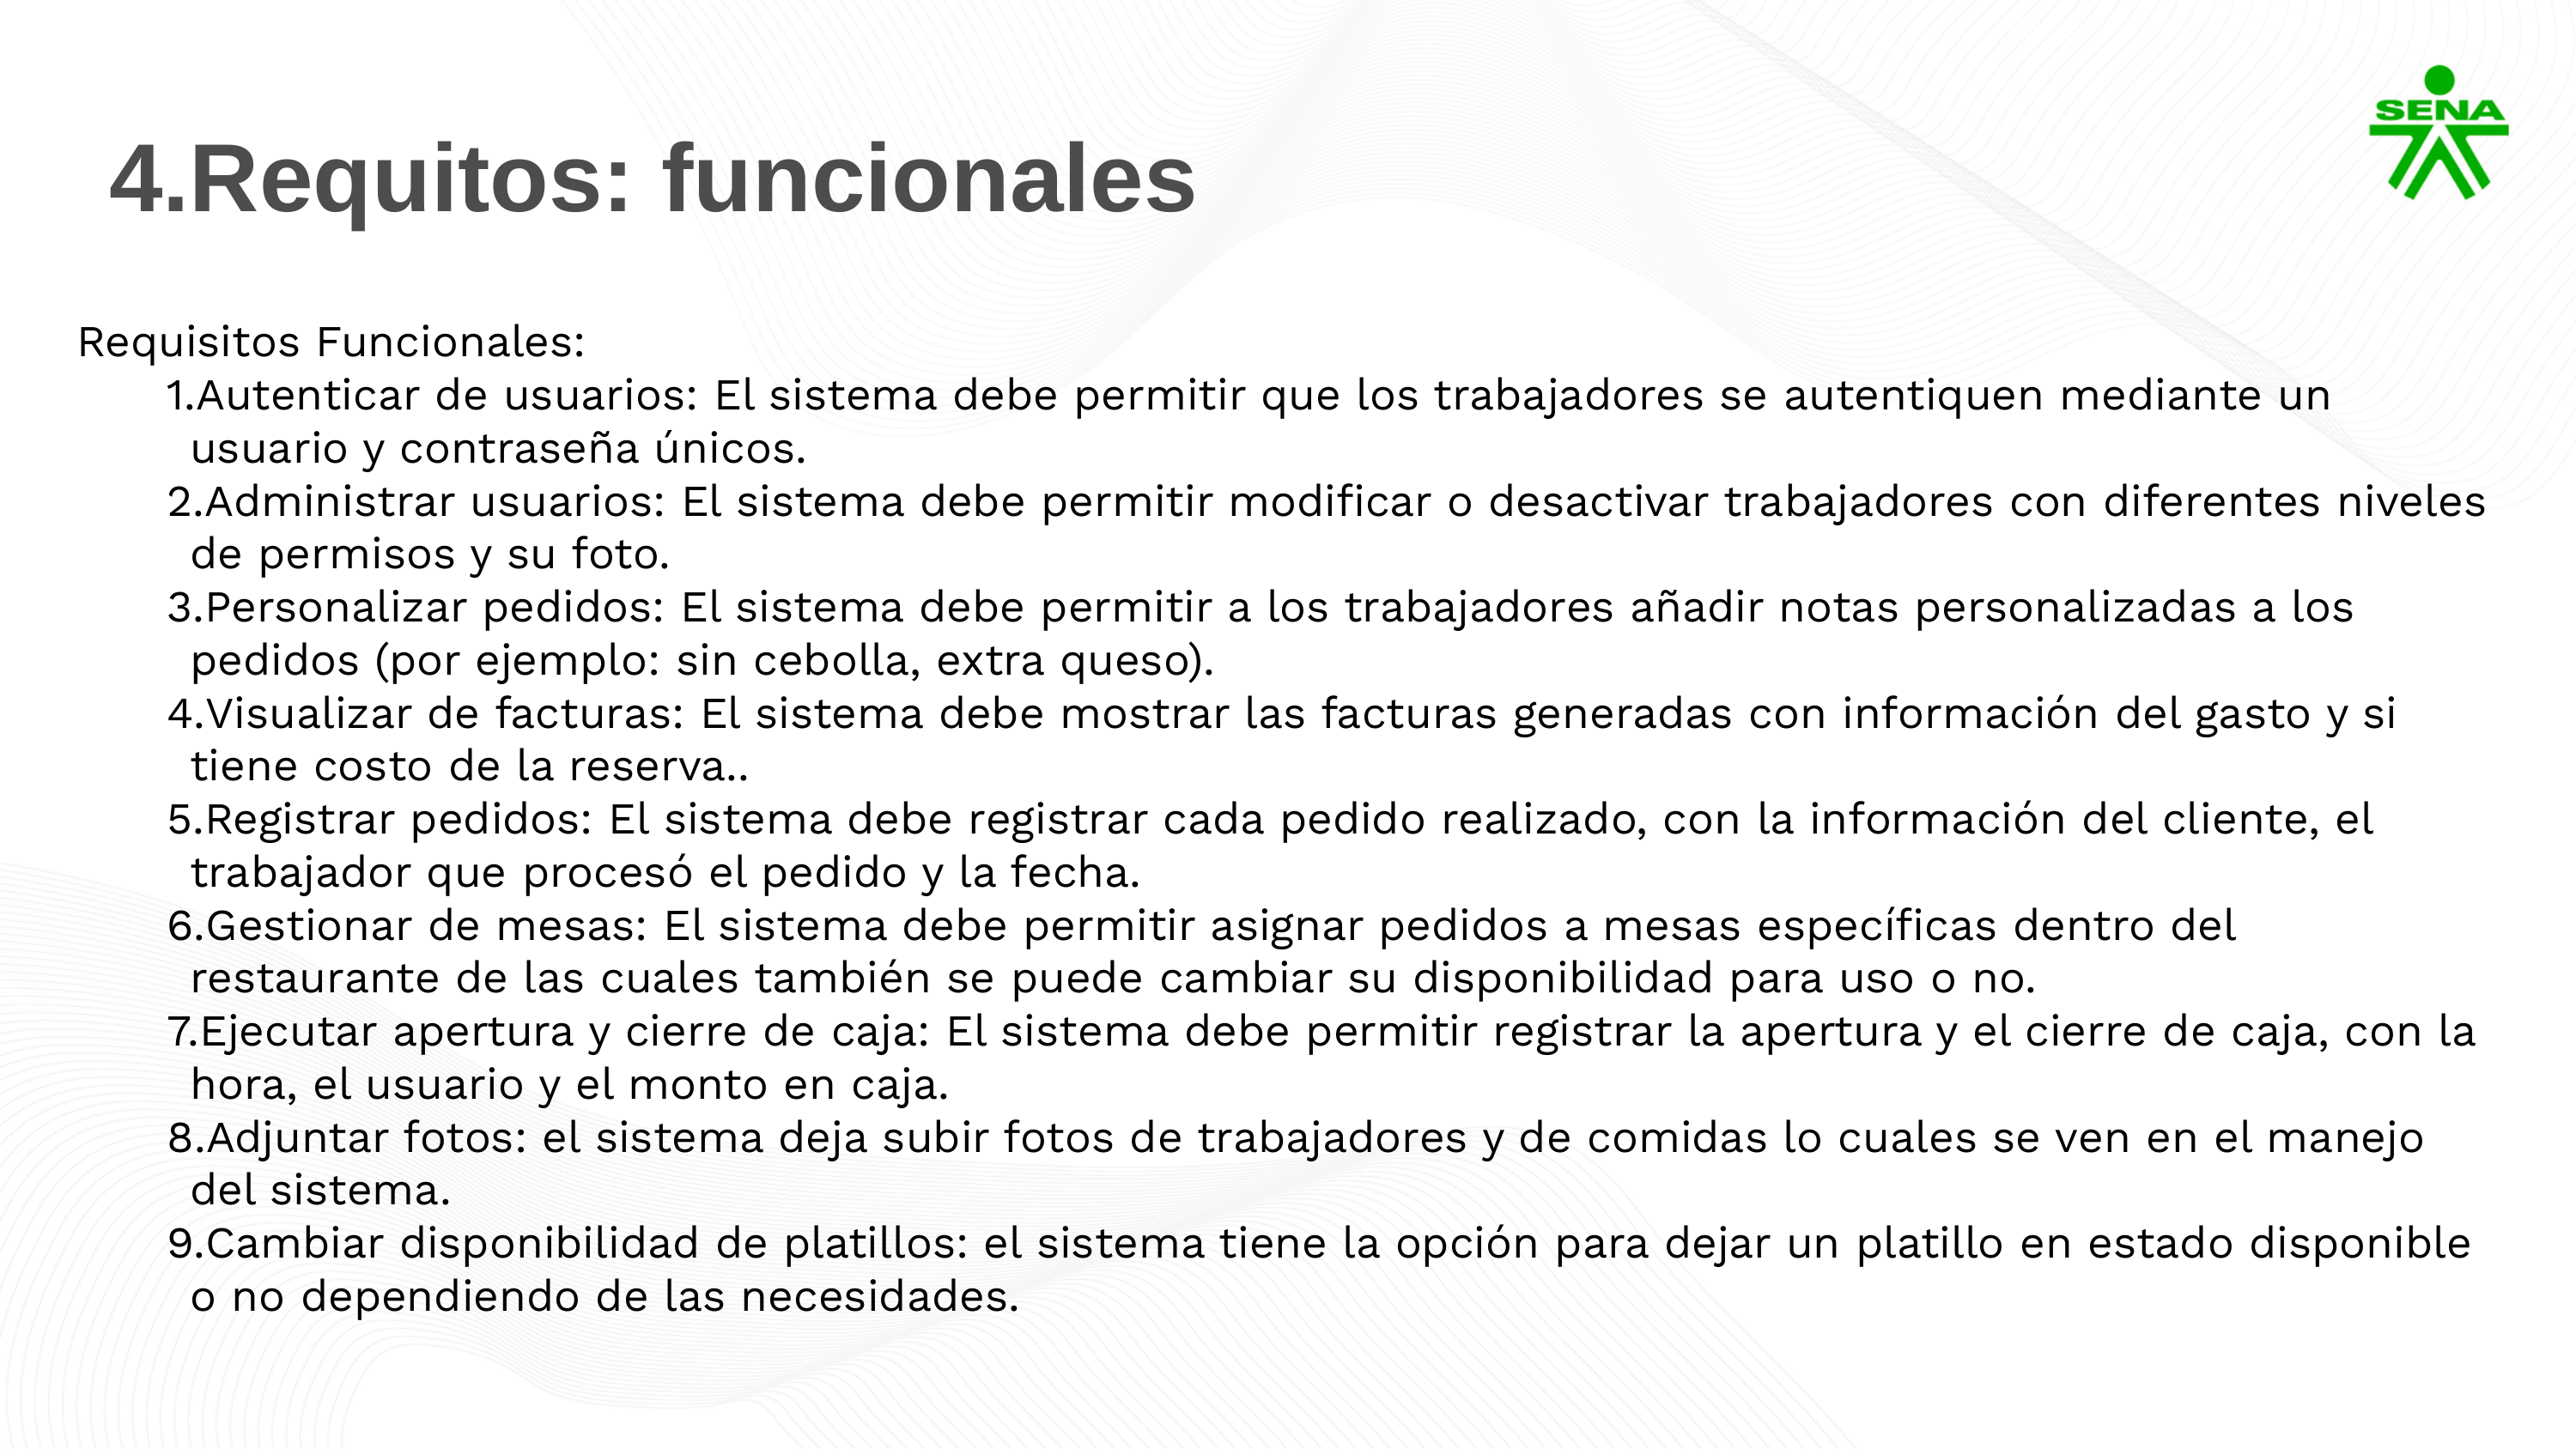

4.Requitos: funcionales
Requisitos Funcionales:
Autenticar de usuarios: El sistema debe permitir que los trabajadores se autentiquen mediante un usuario y contraseña únicos.
Administrar usuarios: El sistema debe permitir modificar o desactivar trabajadores con diferentes niveles de permisos y su foto.
Personalizar pedidos: El sistema debe permitir a los trabajadores añadir notas personalizadas a los pedidos (por ejemplo: sin cebolla, extra queso).
Visualizar de facturas: El sistema debe mostrar las facturas generadas con información del gasto y si tiene costo de la reserva..
Registrar pedidos: El sistema debe registrar cada pedido realizado, con la información del cliente, el trabajador que procesó el pedido y la fecha.
Gestionar de mesas: El sistema debe permitir asignar pedidos a mesas específicas dentro del restaurante de las cuales también se puede cambiar su disponibilidad para uso o no.
Ejecutar apertura y cierre de caja: El sistema debe permitir registrar la apertura y el cierre de caja, con la hora, el usuario y el monto en caja.
Adjuntar fotos: el sistema deja subir fotos de trabajadores y de comidas lo cuales se ven en el manejo del sistema.
Cambiar disponibilidad de platillos: el sistema tiene la opción para dejar un platillo en estado disponible o no dependiendo de las necesidades.